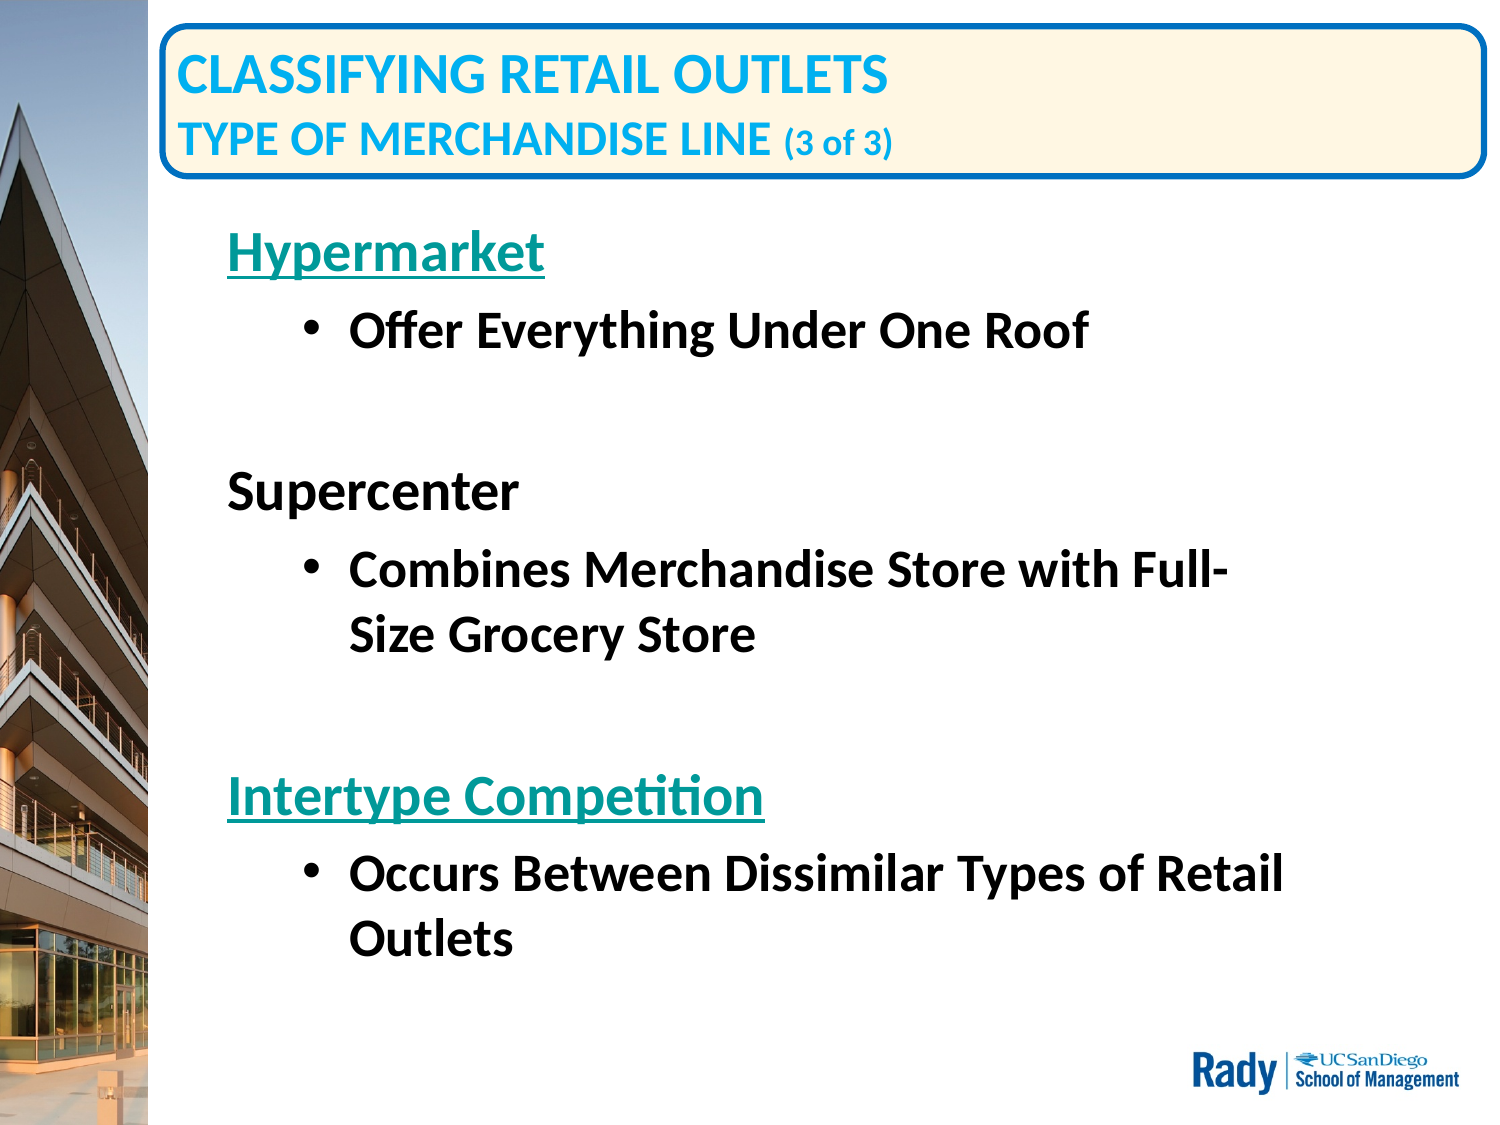

# CLASSIFYING RETAIL OUTLETS TYPE OF MERCHANDISE LINE (3 of 3)
Hypermarket
Offer Everything Under One Roof

Supercenter
Combines Merchandise Store with Full-Size Grocery Store

Intertype Competition
Occurs Between Dissimilar Types of Retail Outlets